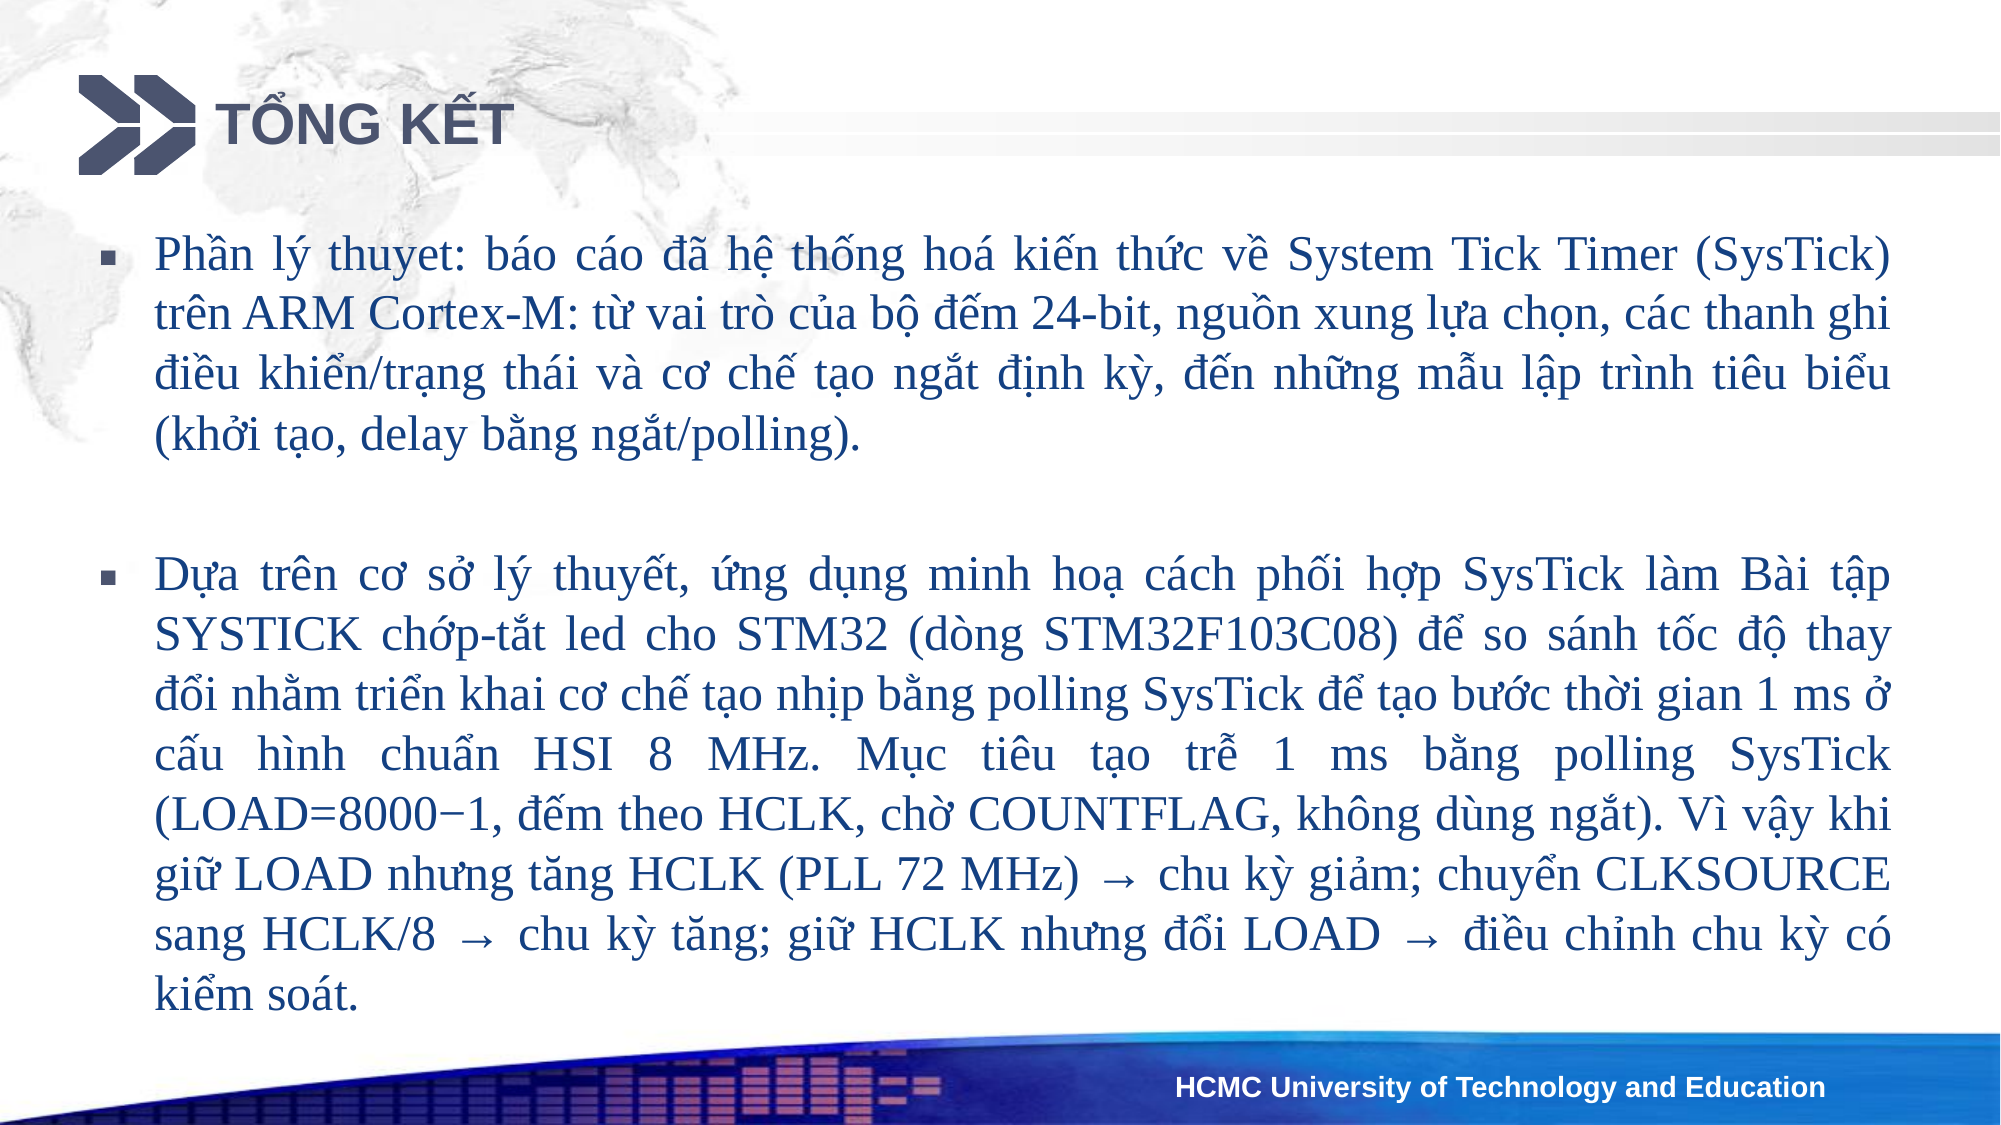

# TỔNG KẾT
Phần lý thuyet: báo cáo đã hệ thống hoá kiến thức về System Tick Timer (SysTick) trên ARM Cortex-M: từ vai trò của bộ đếm 24-bit, nguồn xung lựa chọn, các thanh ghi điều khiển/trạng thái và cơ chế tạo ngắt định kỳ, đến những mẫu lập trình tiêu biểu (khởi tạo, delay bằng ngắt/polling).

Dựa trên cơ sở lý thuyết, ứng dụng minh hoạ cách phối hợp SysTick làm Bài tập SYSTICK chớp-tắt led cho STM32 (dòng STM32F103C08) để so sánh tốc độ thay đổi nhằm triển khai cơ chế tạo nhịp bằng polling SysTick để tạo bước thời gian 1 ms ở cấu hình chuẩn HSI 8 MHz. Mục tiêu tạo trễ 1 ms bằng polling SysTick (LOAD=8000−1, đếm theo HCLK, chờ COUNTFLAG, không dùng ngắt). Vì vậy khi giữ LOAD nhưng tăng HCLK (PLL 72 MHz) → chu kỳ giảm; chuyển CLKSOURCE sang HCLK/8 → chu kỳ tăng; giữ HCLK nhưng đổi LOAD → điều chỉnh chu kỳ có kiểm soát.